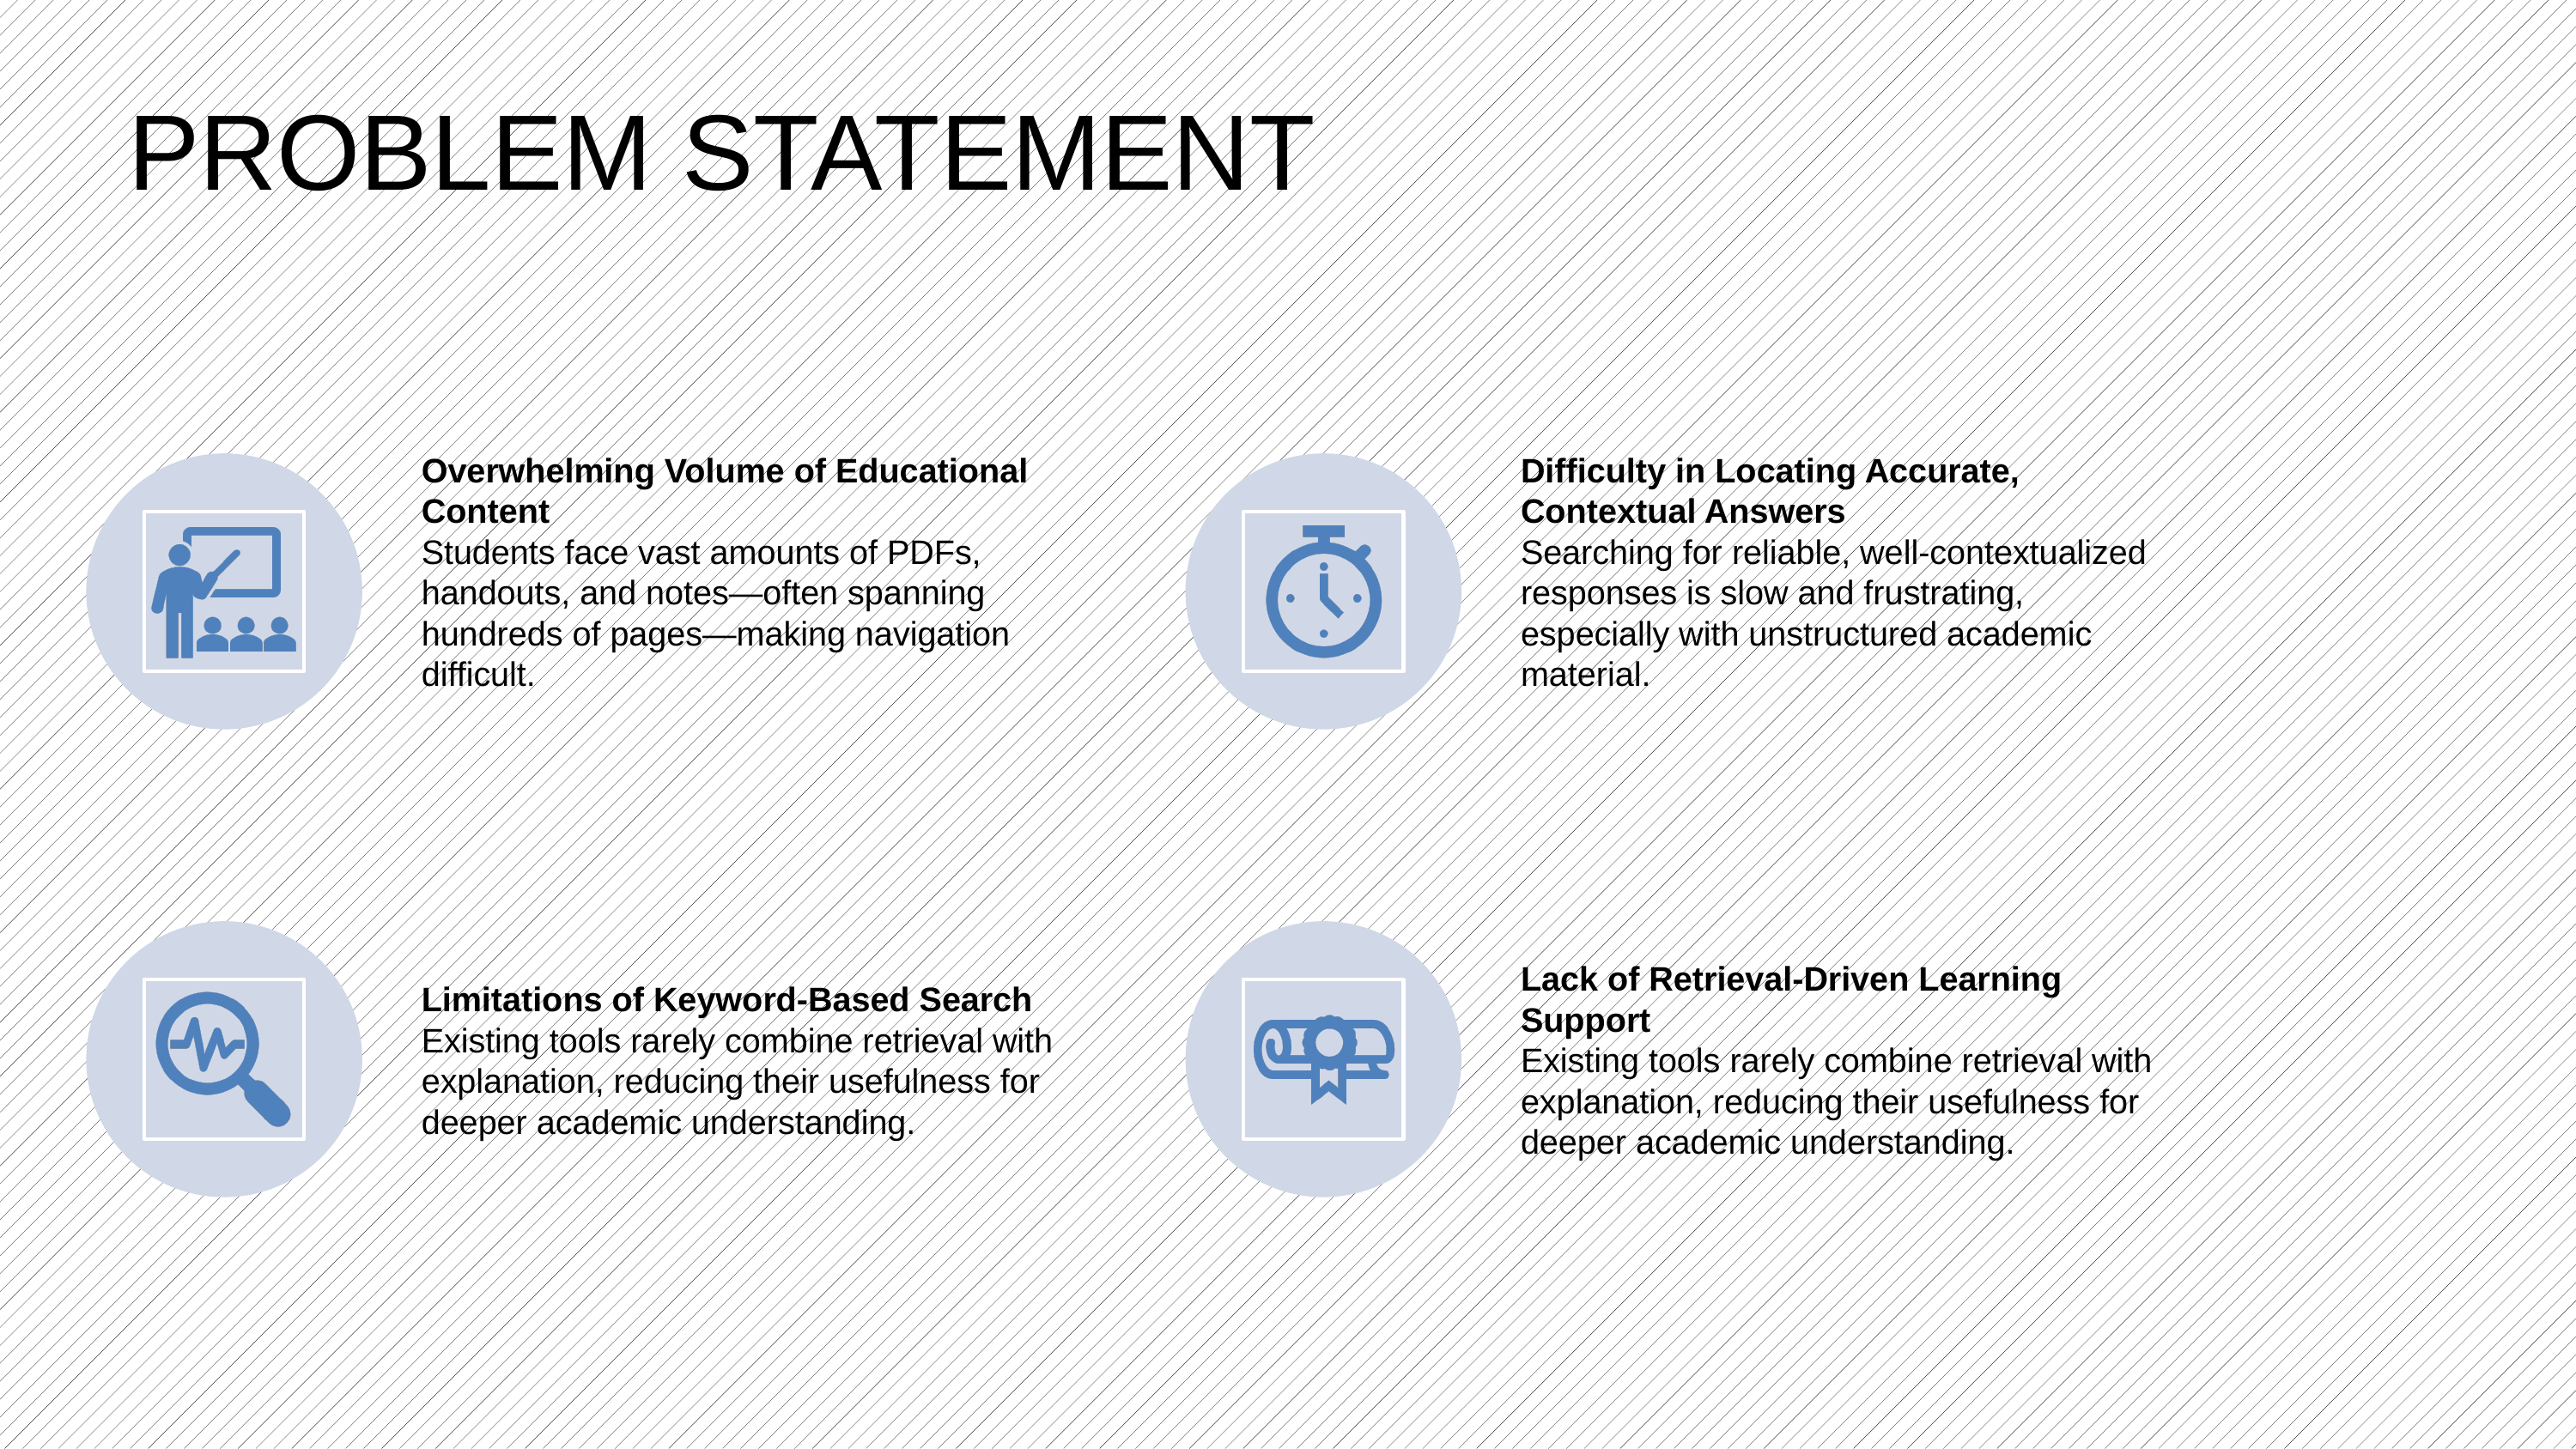

PROBLEM STATEMENT
Overwhelming Volume of Educational Content
Students face vast amounts of PDFs, handouts, and notes—often spanning hundreds of pages—making navigation difficult.
Difficulty in Locating Accurate, Contextual Answers
Searching for reliable, well-contextualized responses is slow and frustrating, especially with unstructured academic material.
Limitations of Keyword-Based Search
Existing tools rarely combine retrieval with explanation, reducing their usefulness for deeper academic understanding.
Lack of Retrieval-Driven Learning Support
Existing tools rarely combine retrieval with explanation, reducing their usefulness for deeper academic understanding.